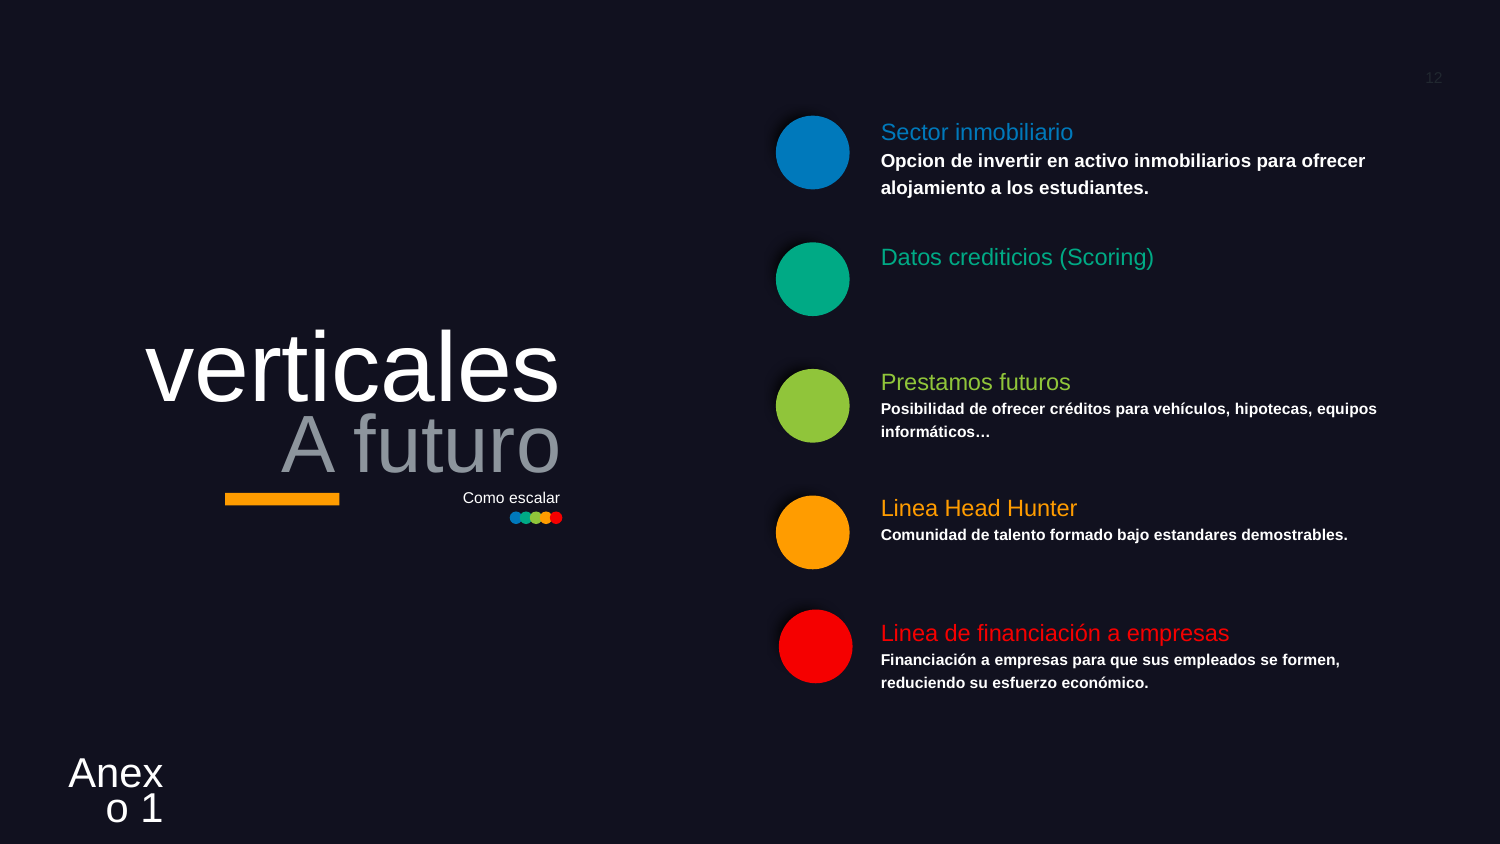

12
Sector inmobiliario
Opcion de invertir en activo inmobiliarios para ofrecer alojamiento a los estudiantes.

Datos crediticios (Scoring)

# verticales A futuro
Prestamos futuros
Posibilidad de ofrecer créditos para vehículos, hipotecas, equipos informáticos…

Como escalar
Linea Head Hunter
Comunidad de talento formado bajo estandares demostrables.

Linea de financiación a empresas
Financiación a empresas para que sus empleados se formen,  reduciendo su esfuerzo económico.

Anexo 1